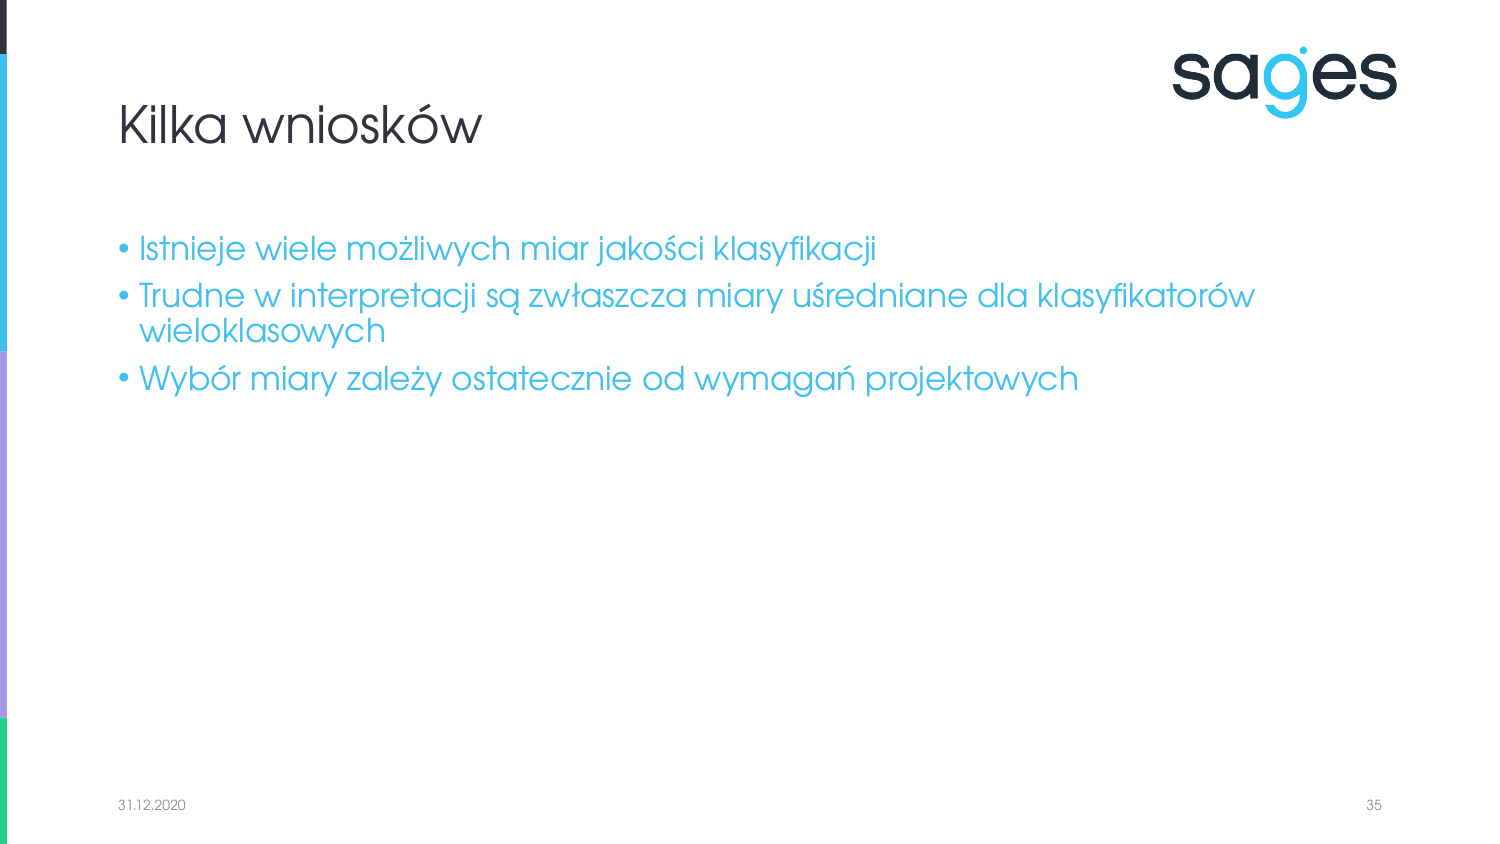

# Kilka wniosków
Istnieje wiele możliwych miar jakości klasyfikacji
Trudne w interpretacji są zwłaszcza miary uśredniane dla klasyfikatorów wieloklasowych
Wybór miary zależy ostatecznie od wymagań projektowych
31.12.2020
35